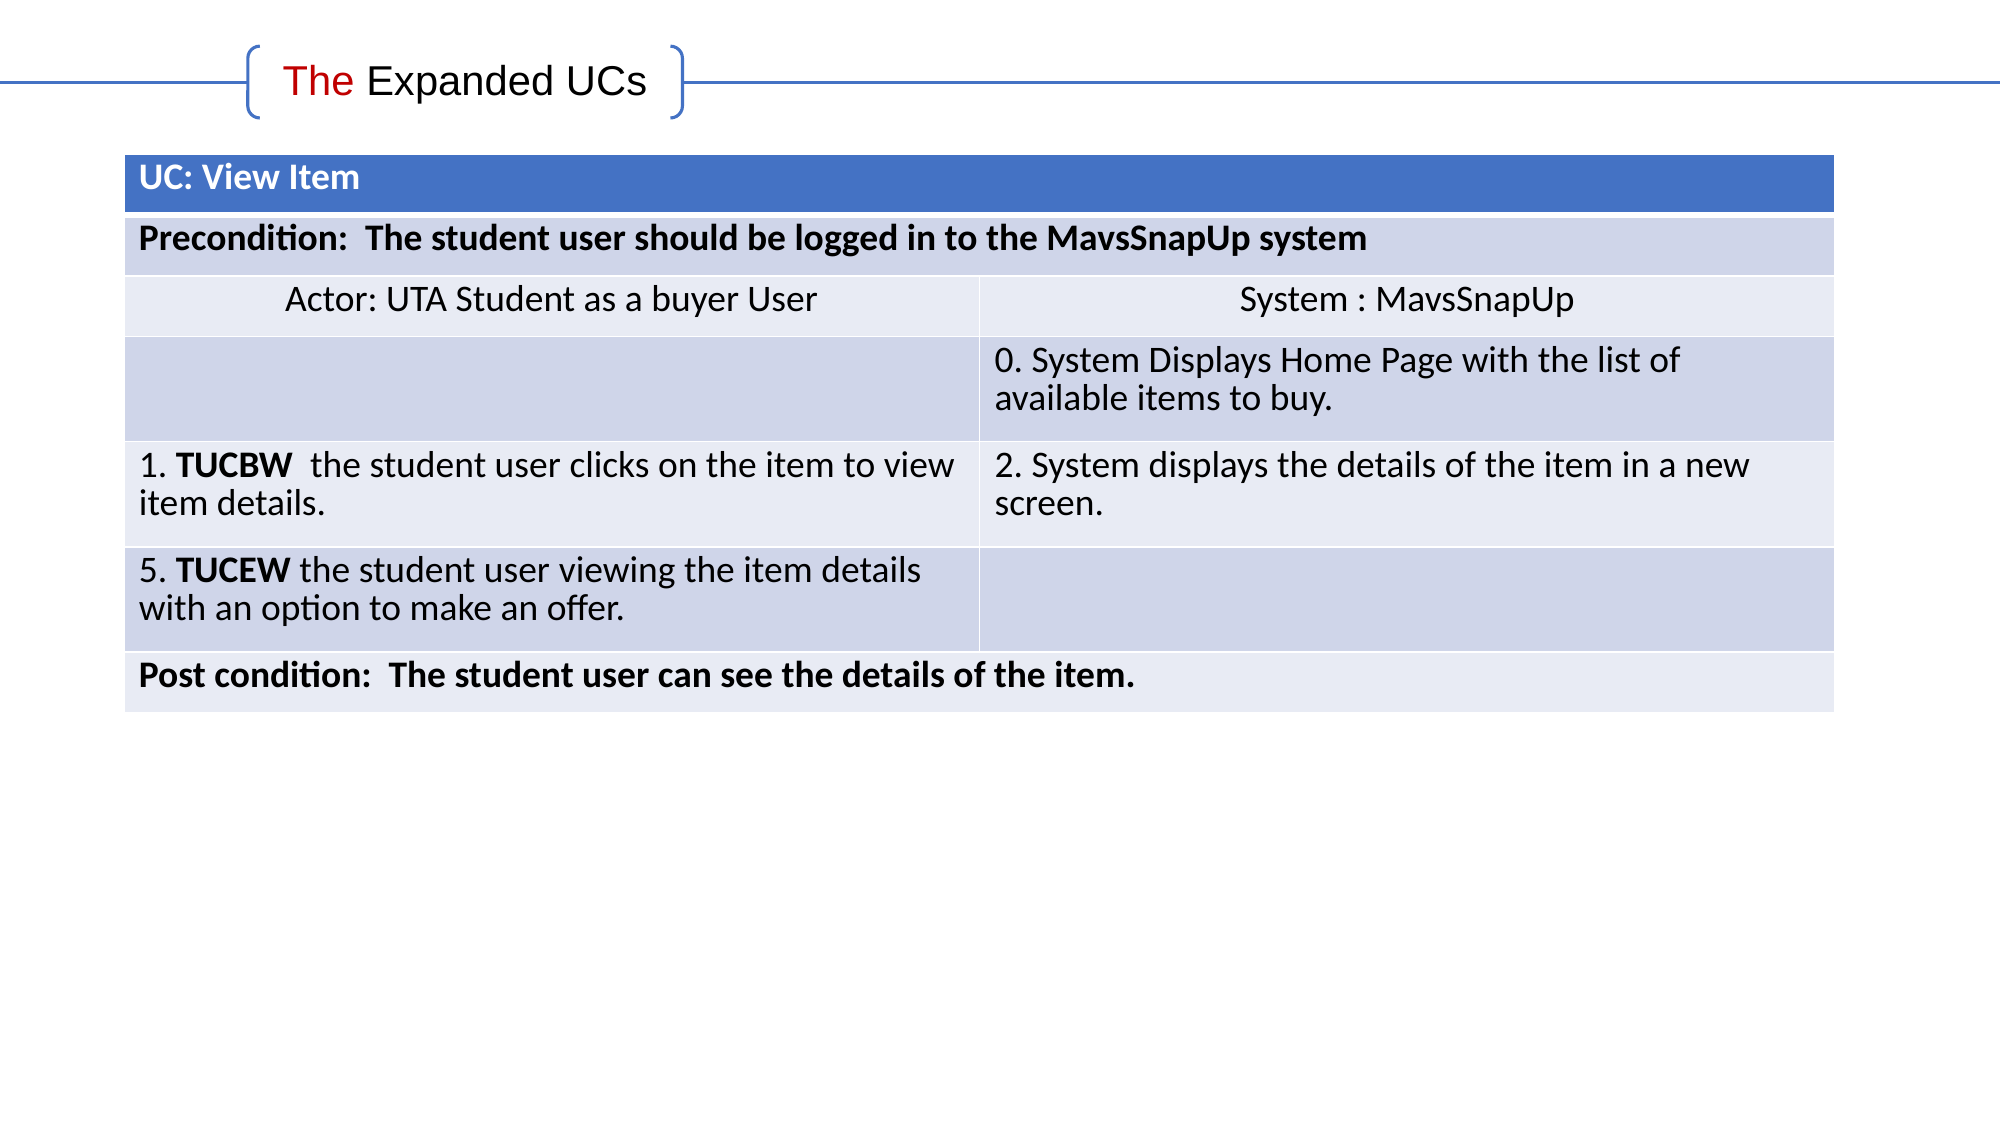

The Expanded UCs
| UC: View Item |  |
| --- | --- |
| Precondition: The student user should be logged in to the MavsSnapUp system |  |
| Actor: UTA Student as a buyer User | System : MavsSnapUp |
|  | 0. System Displays Home Page with the list of available items to buy. |
| 1. TUCBW  the student user clicks on the item to view item details. | 2. System displays the details of the item in a new screen. |
| 5. TUCEW the student user viewing the item details with an option to make an offer. |  |
| Post condition: The student user can see the details of the item. |  |